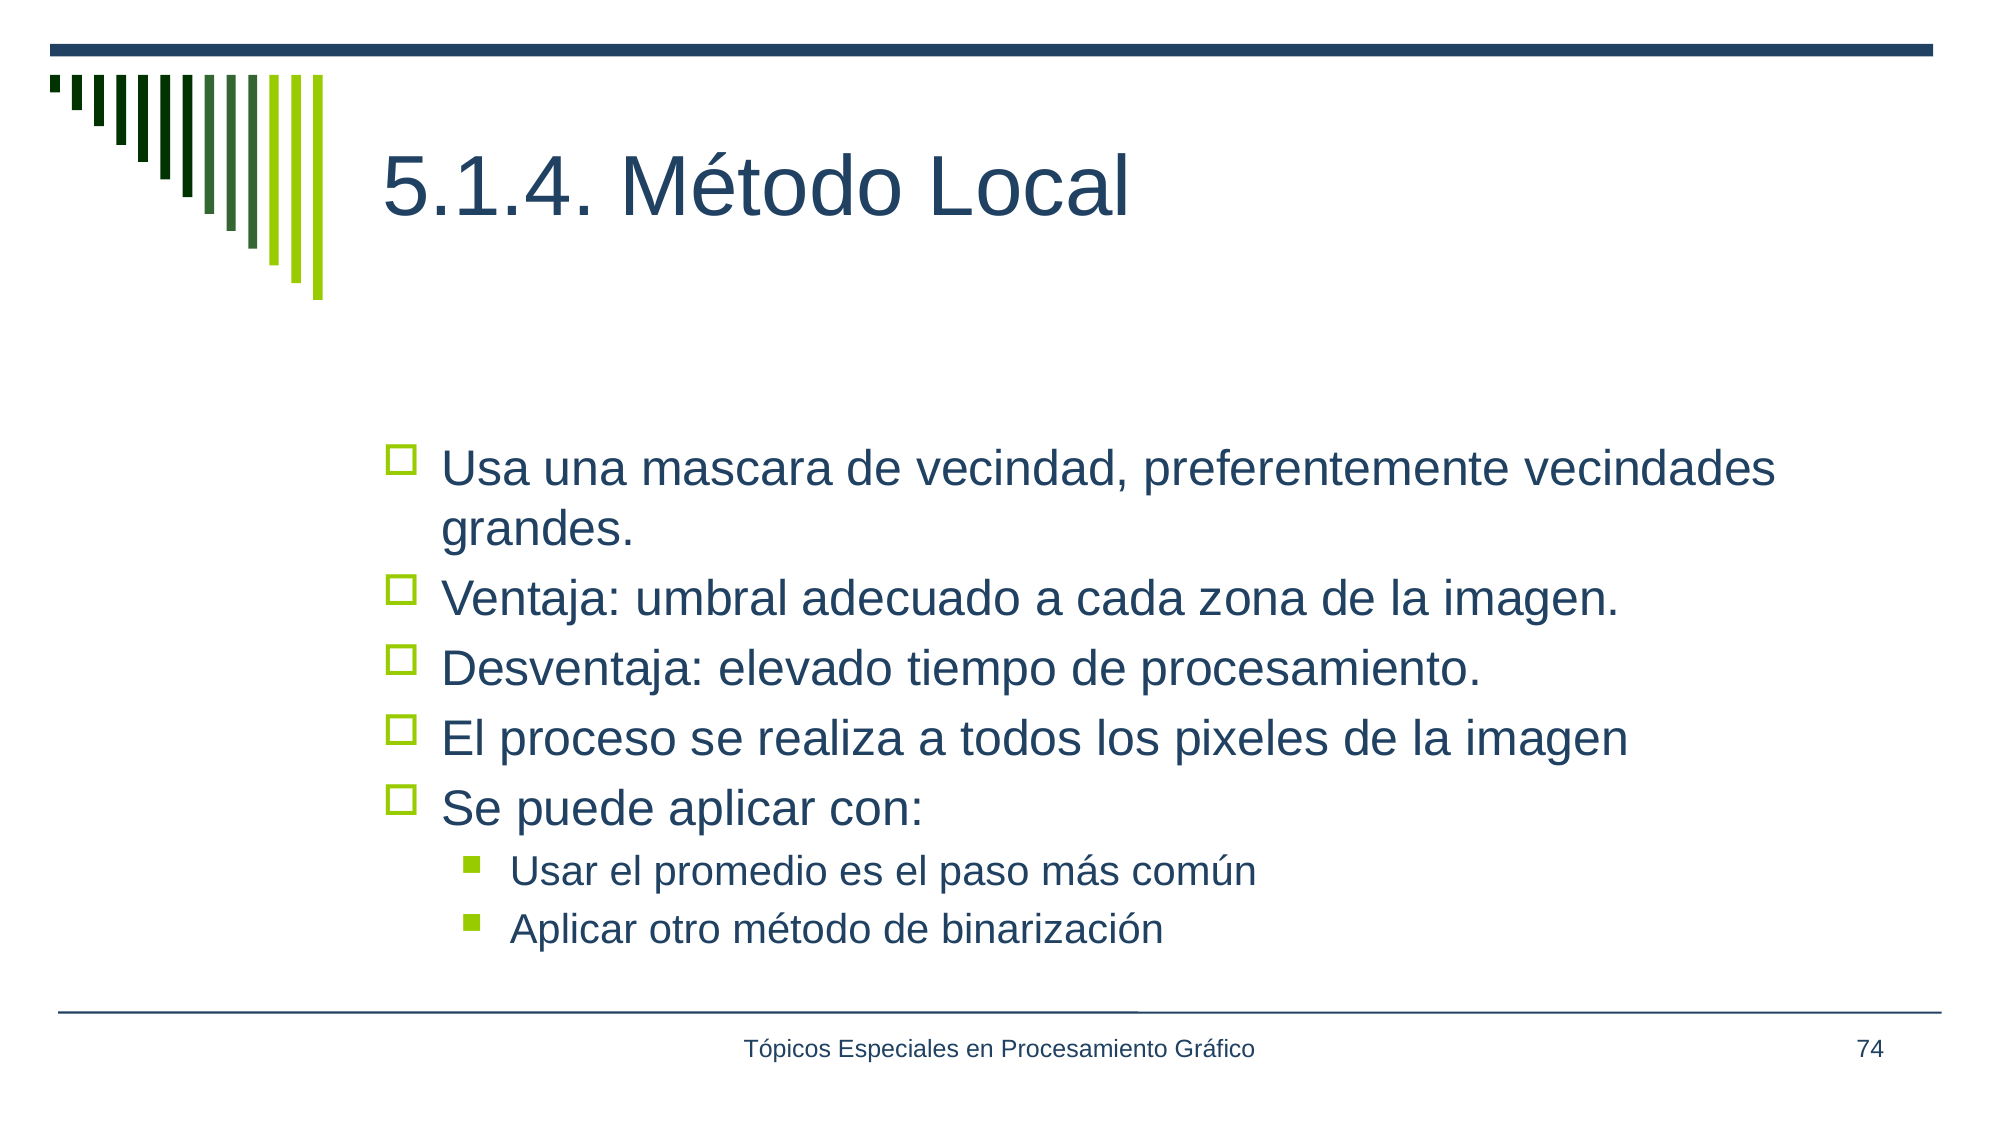

# 5.1.4. Método Local
Usa una mascara de vecindad, preferentemente vecindades grandes.
Ventaja: umbral adecuado a cada zona de la imagen.
Desventaja: elevado tiempo de procesamiento.
El proceso se realiza a todos los pixeles de la imagen
Se puede aplicar con:
Usar el promedio es el paso más común
Aplicar otro método de binarización

Tópicos Especiales en Procesamiento Gráfico
74